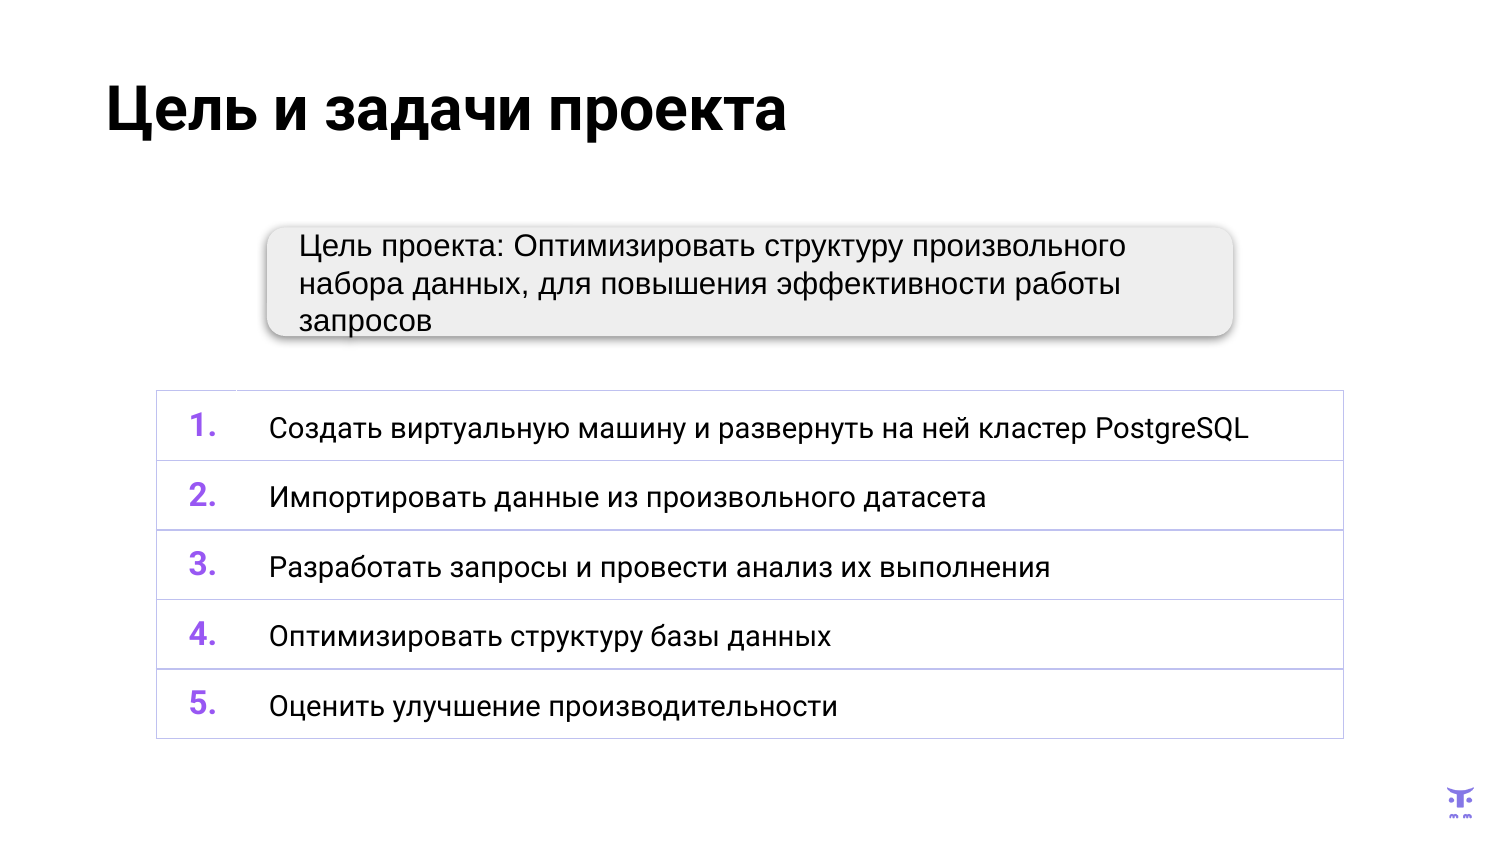

Цель и задачи проекта
Цель проекта: Оптимизировать структуру произвольного набора данных, для повышения эффективности работы запросов
| 1. | Создать виртуальную машину и развернуть на ней кластер PostgreSQL |
| --- | --- |
| 2. | Импортировать данные из произвольного датасета |
| 3. | Разработать запросы и провести анализ их выполнения |
| 4. | Оптимизировать структуру базы данных |
| 5. | Оценить улучшение производительности |